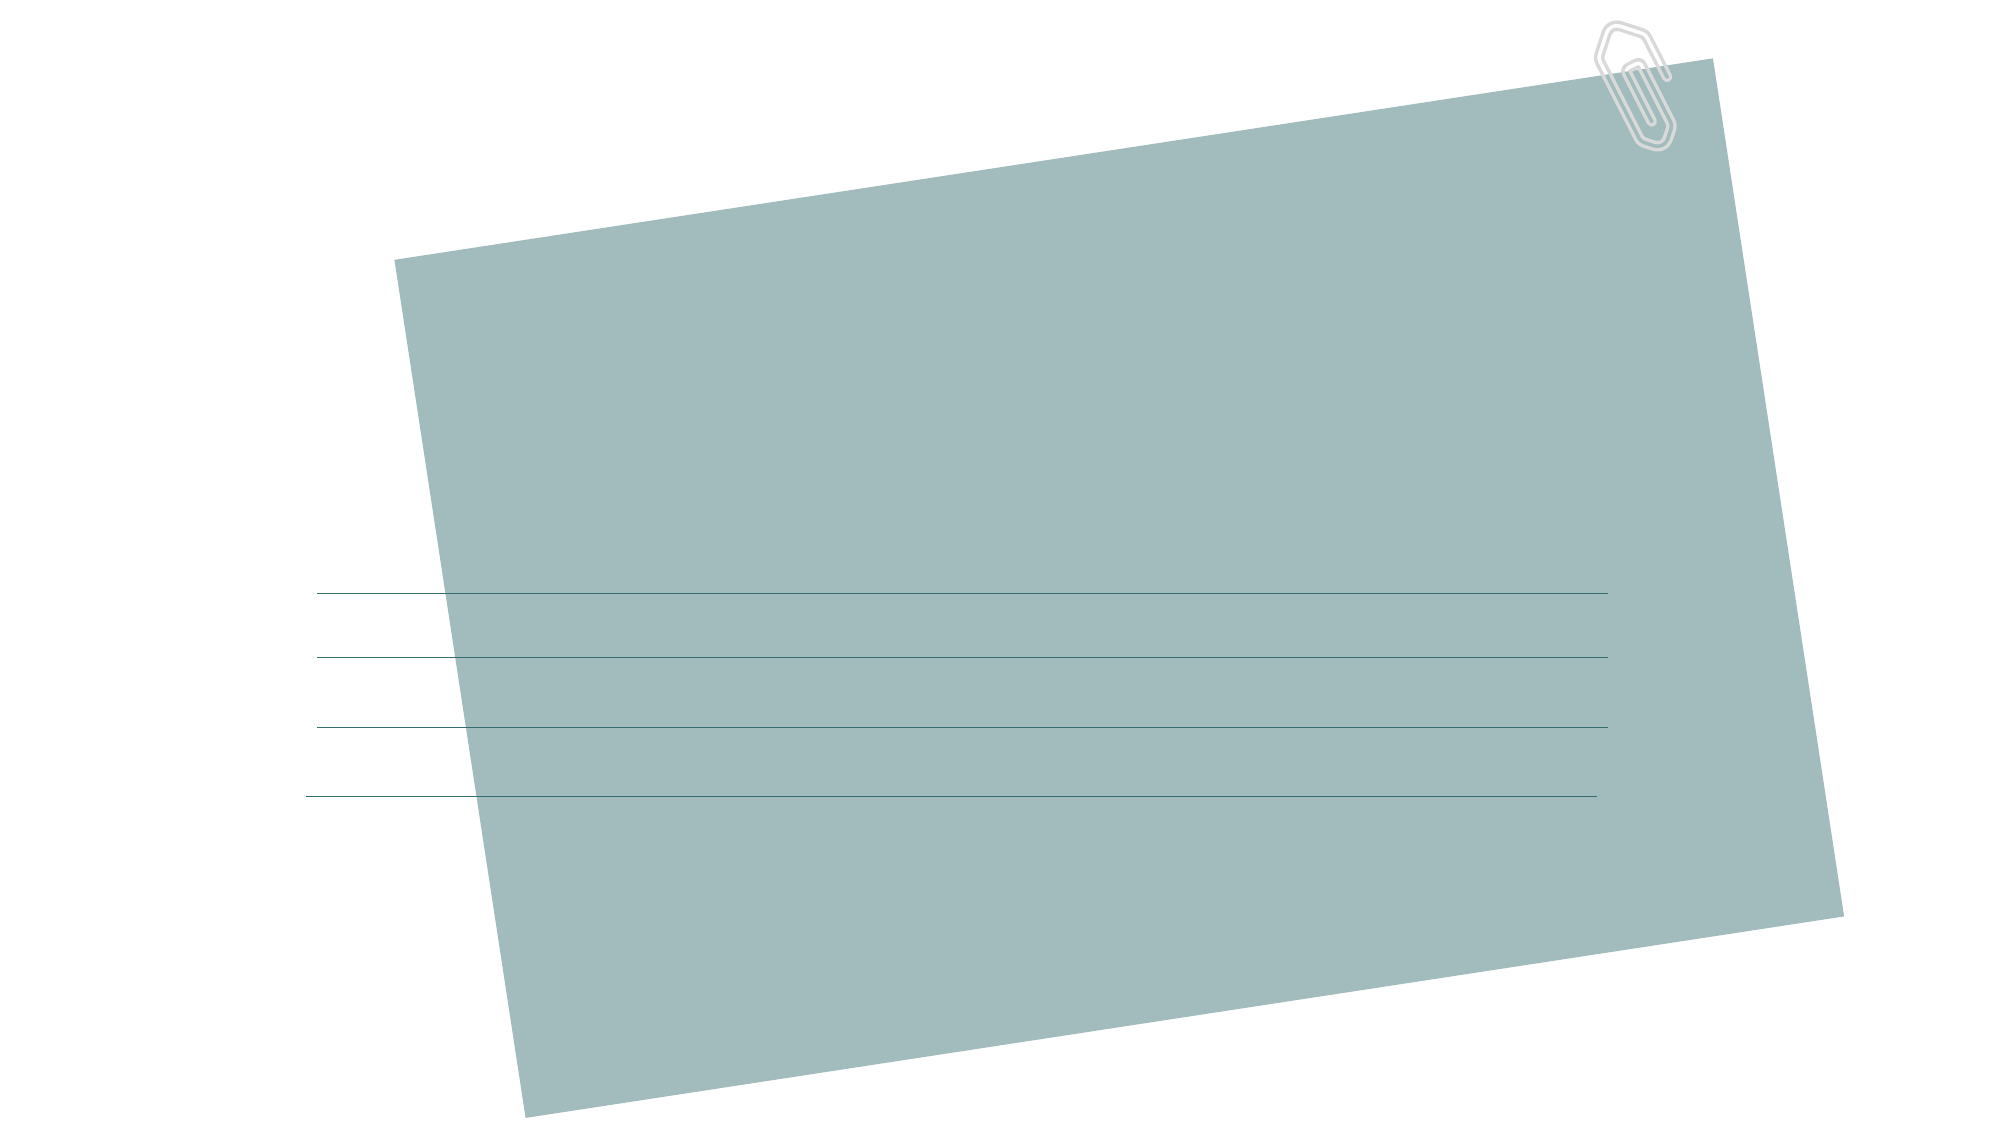

Historical Sources
The historical sources used in this paper consist primarily of two parts：
1. publication: scientists’ essays, memoirs, autobiographies, eulogies; transcripts of lectures and interviews.
2. unpublished archives:
（1）Alan Hodgkin Papers organized by Trinity College, Cambridge
（2）Warren McCulloch Papers in the American Philosophical Society Digital Collection.